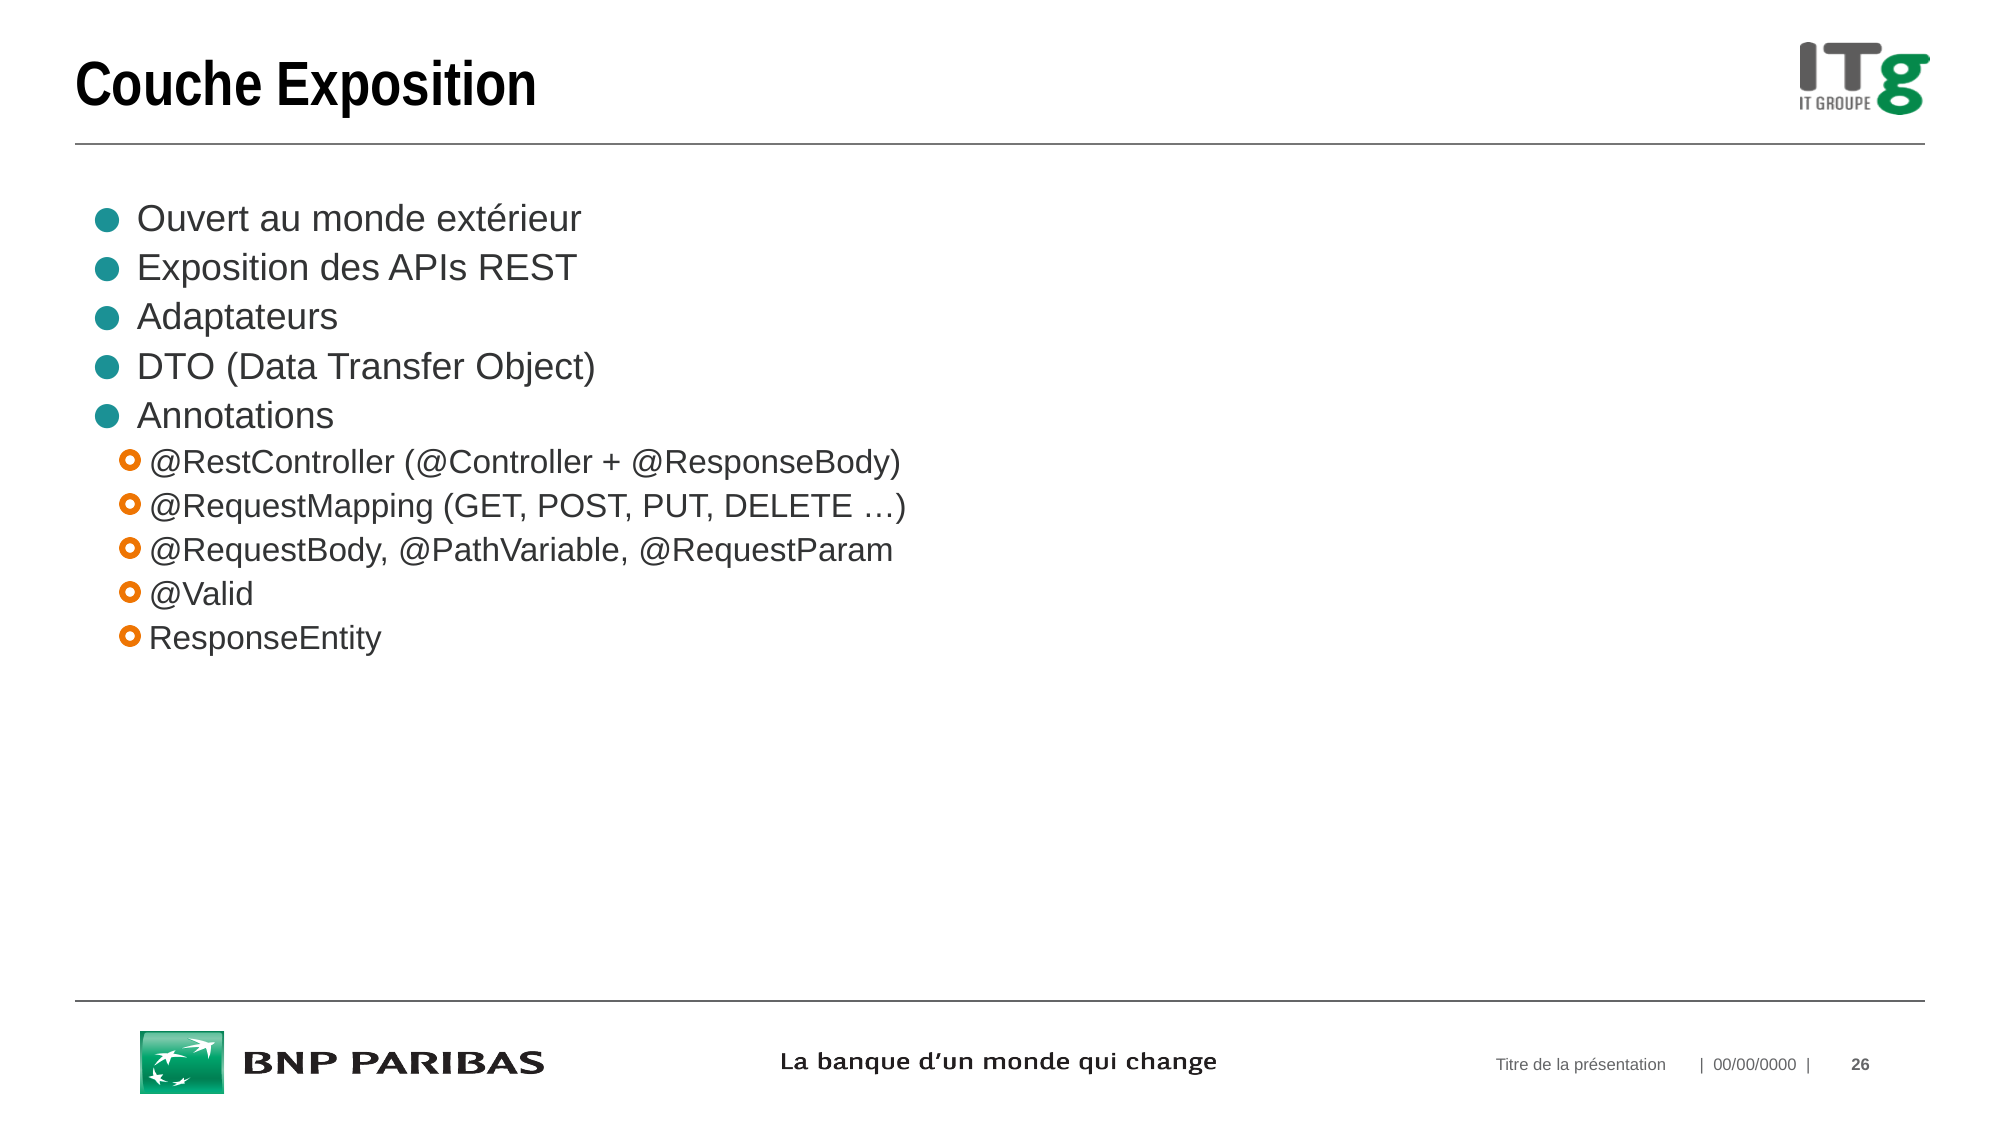

# Couche Exposition
Ouvert au monde extérieur
Exposition des APIs REST
Adaptateurs
DTO (Data Transfer Object)
Annotations
@RestController (@Controller + @ResponseBody)
@RequestMapping (GET, POST, PUT, DELETE …)
@RequestBody, @PathVariable, @RequestParam
@Valid
ResponseEntity
Titre de la présentation
|  00/00/0000  |
26